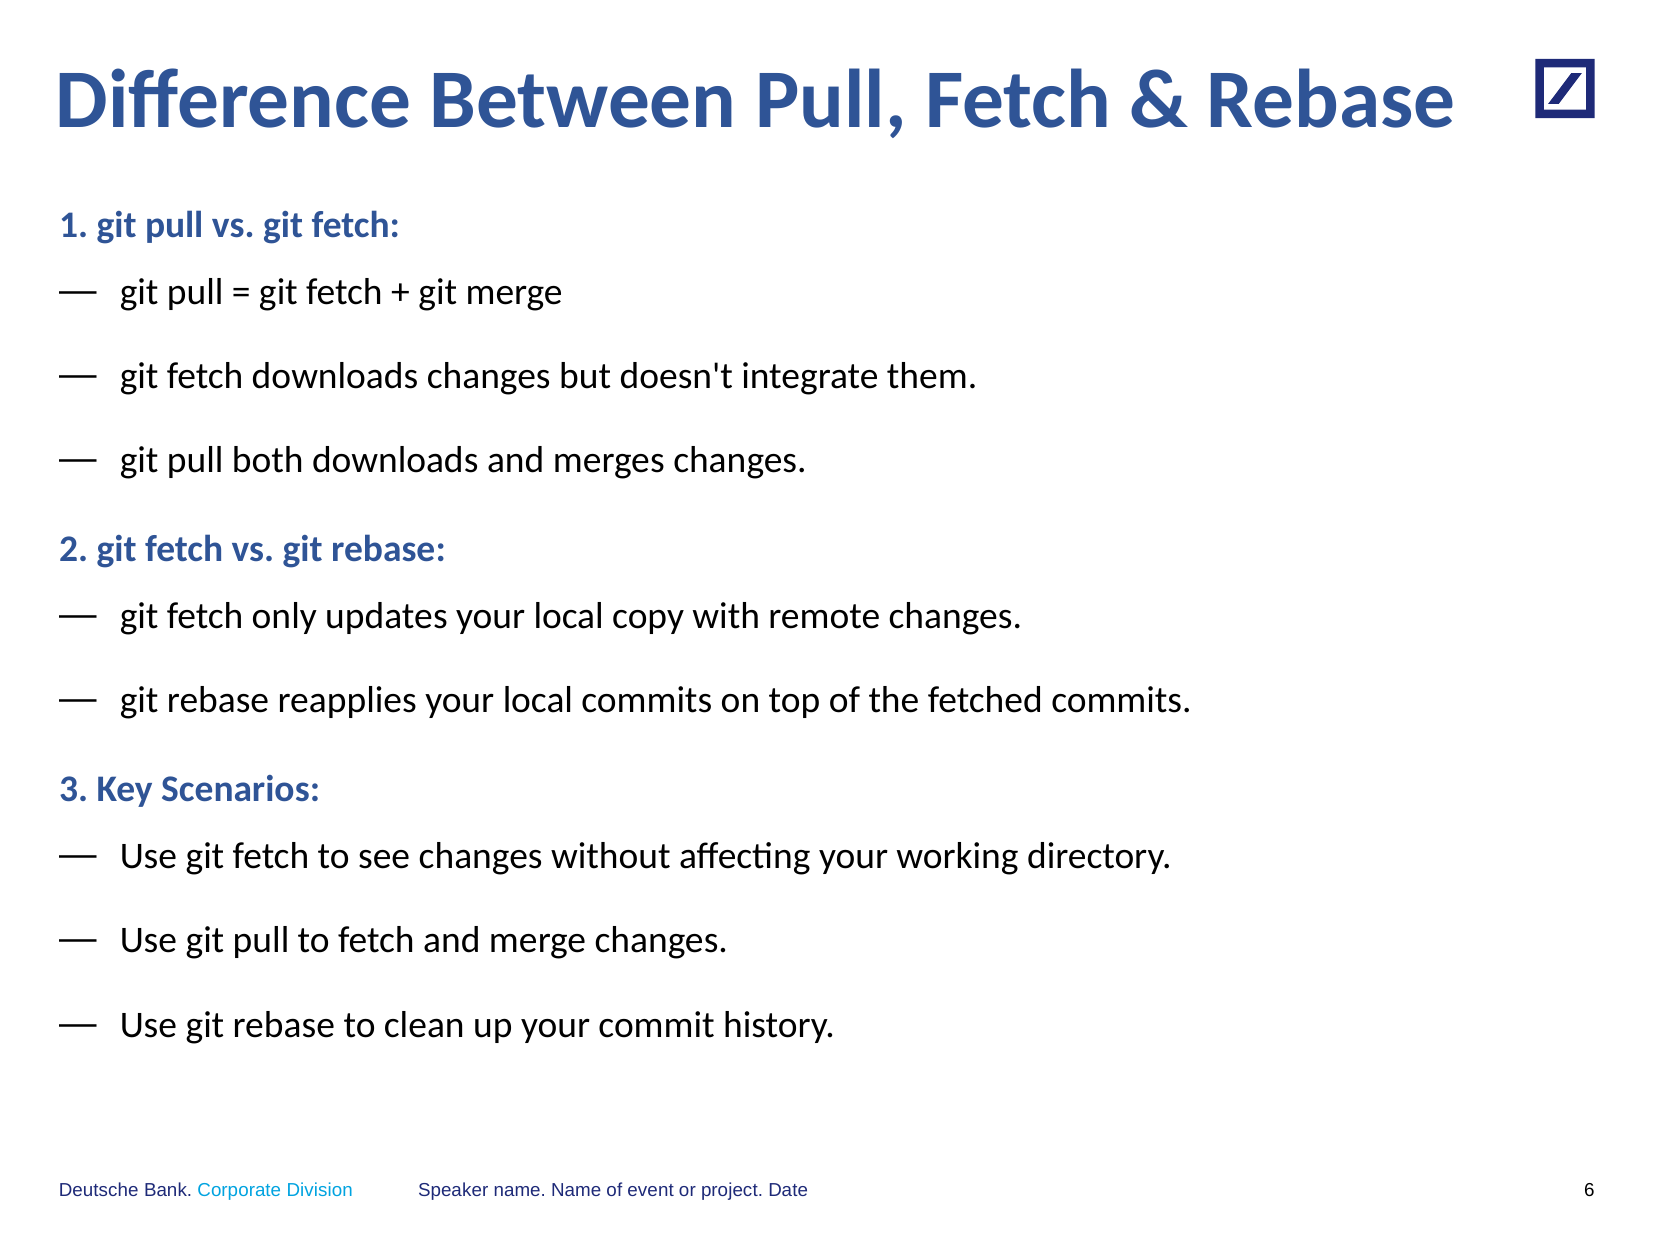

# Difference Between Pull, Fetch & Rebase
1. git pull vs. git fetch:
git pull = git fetch + git merge
git fetch downloads changes but doesn't integrate them.
git pull both downloads and merges changes.
2. git fetch vs. git rebase:
git fetch only updates your local copy with remote changes.
git rebase reapplies your local commits on top of the fetched commits.
3. Key Scenarios:
Use git fetch to see changes without affecting your working directory.
Use git pull to fetch and merge changes.
Use git rebase to clean up your commit history.

Speaker name. Name of event or project. Date
6